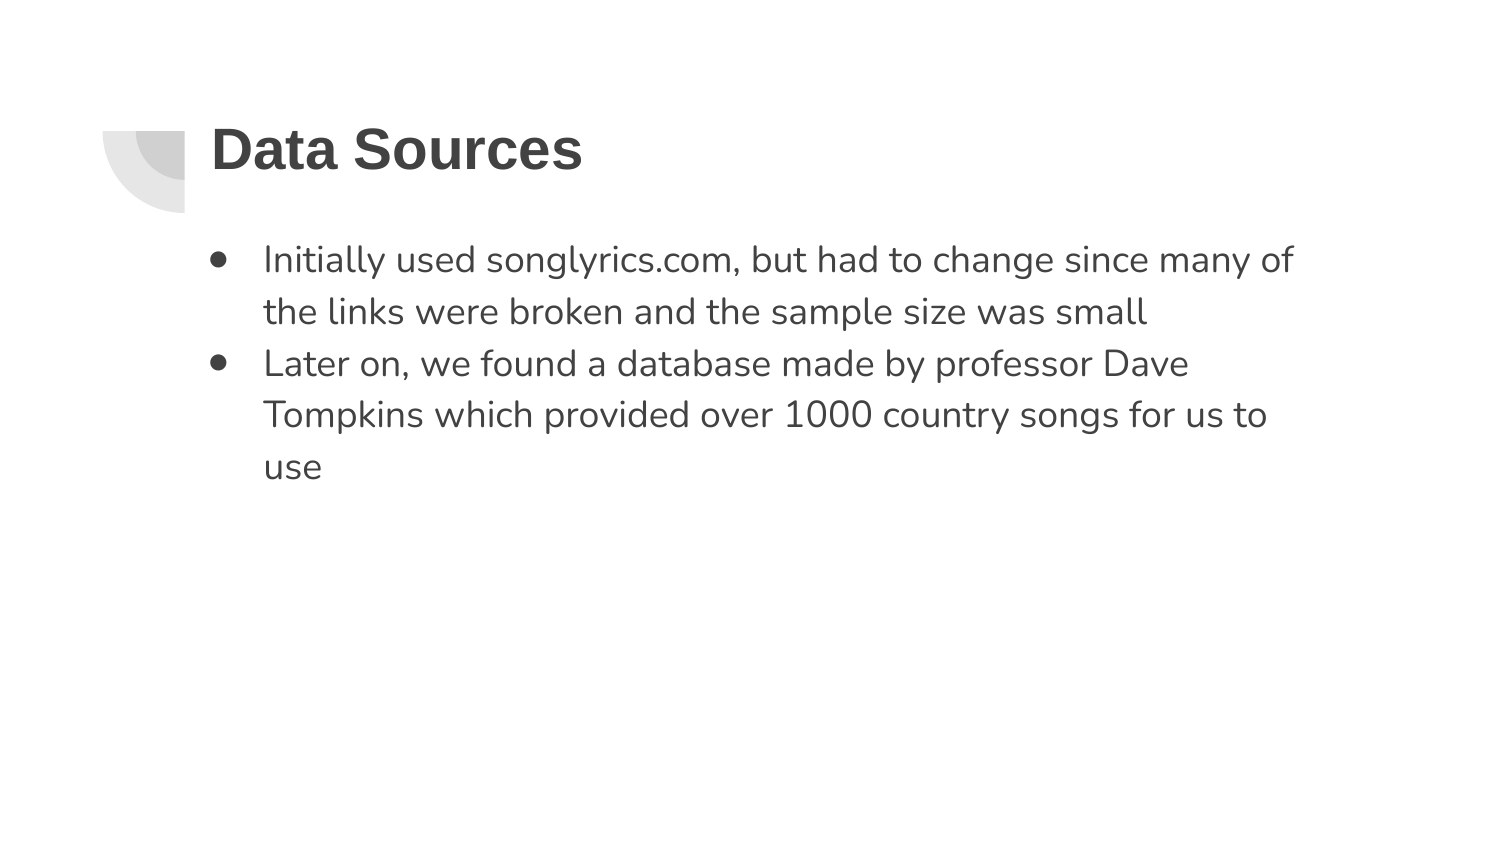

# Data Sources
Initially used songlyrics.com, but had to change since many of the links were broken and the sample size was small
Later on, we found a database made by professor Dave Tompkins which provided over 1000 country songs for us to use